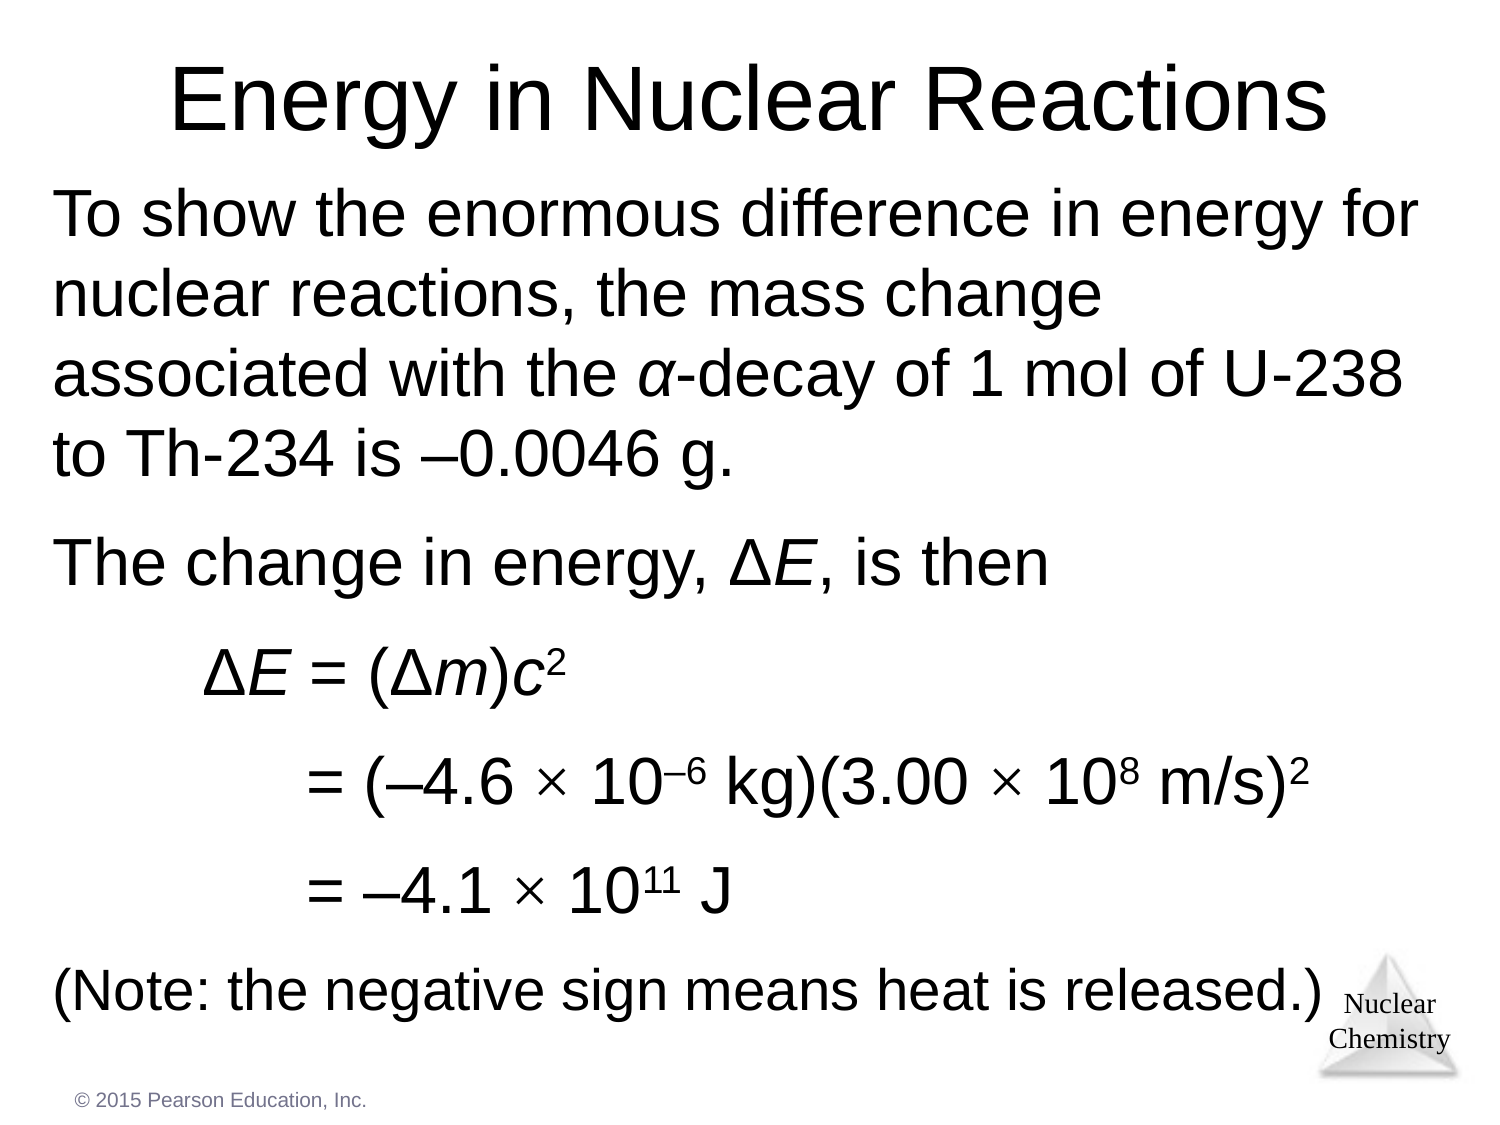

Energy in Nuclear Reactions
To show the enormous difference in energy for nuclear reactions, the mass change associated with the α-decay of 1 mol of U-238 to Th-234 is –0.0046 g.
The change in energy, ΔE, is then
	ΔE = (Δm)c2
	ΔE = (–4.6 × 10–6 kg)(3.00 × 108 m/s)2
	ΔE = –4.1 × 1011 J
(Note: the negative sign means heat is released.)